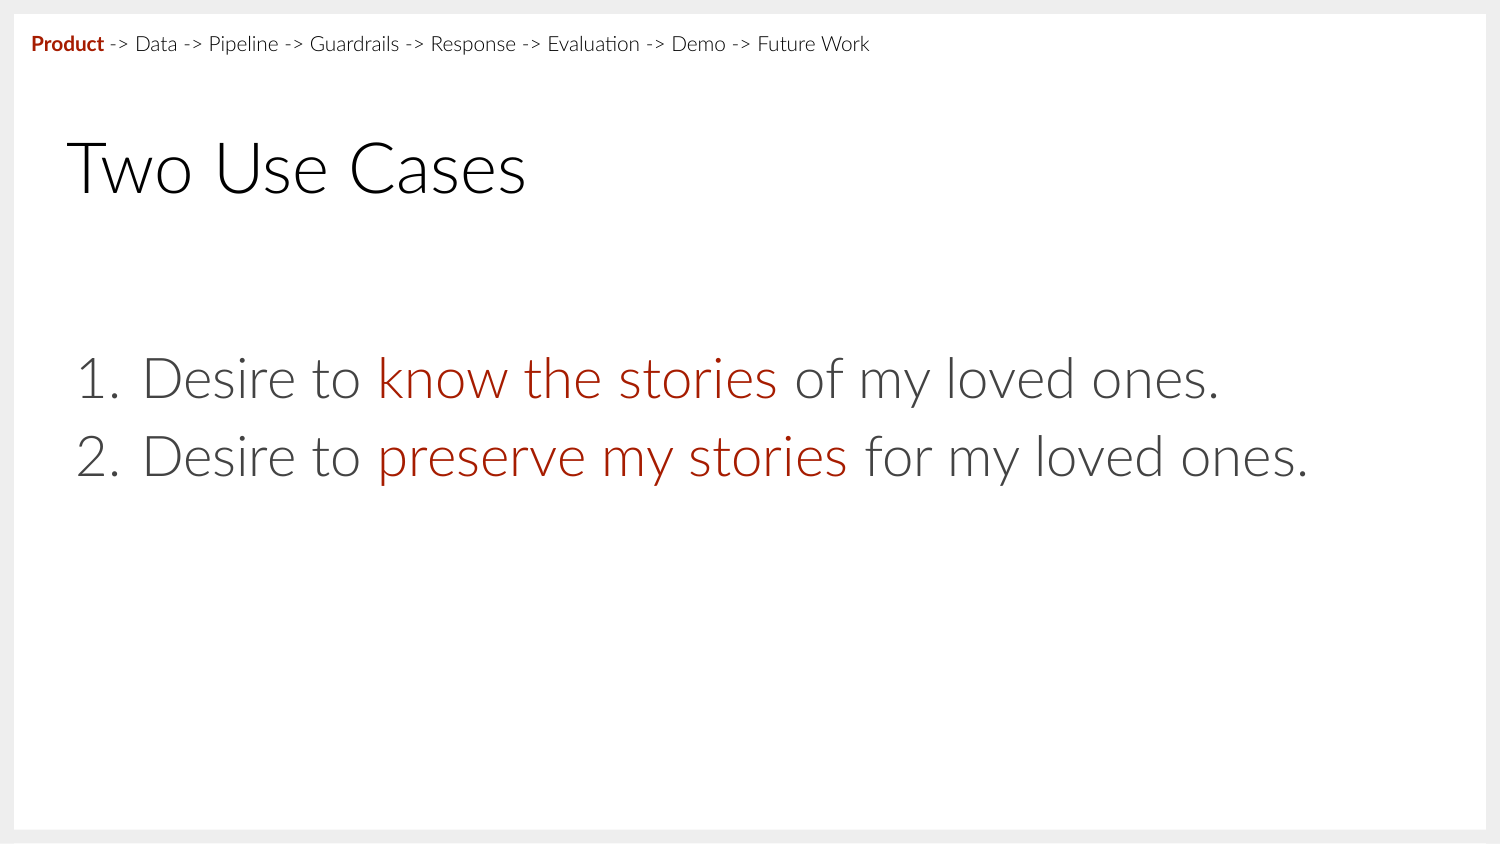

Product -> Data -> Pipeline -> Guardrails -> Response -> Evaluation -> Demo -> Future Work

# Two Use Cases

Desire to know the stories of my loved ones.
Desire to preserve my stories for my loved ones.